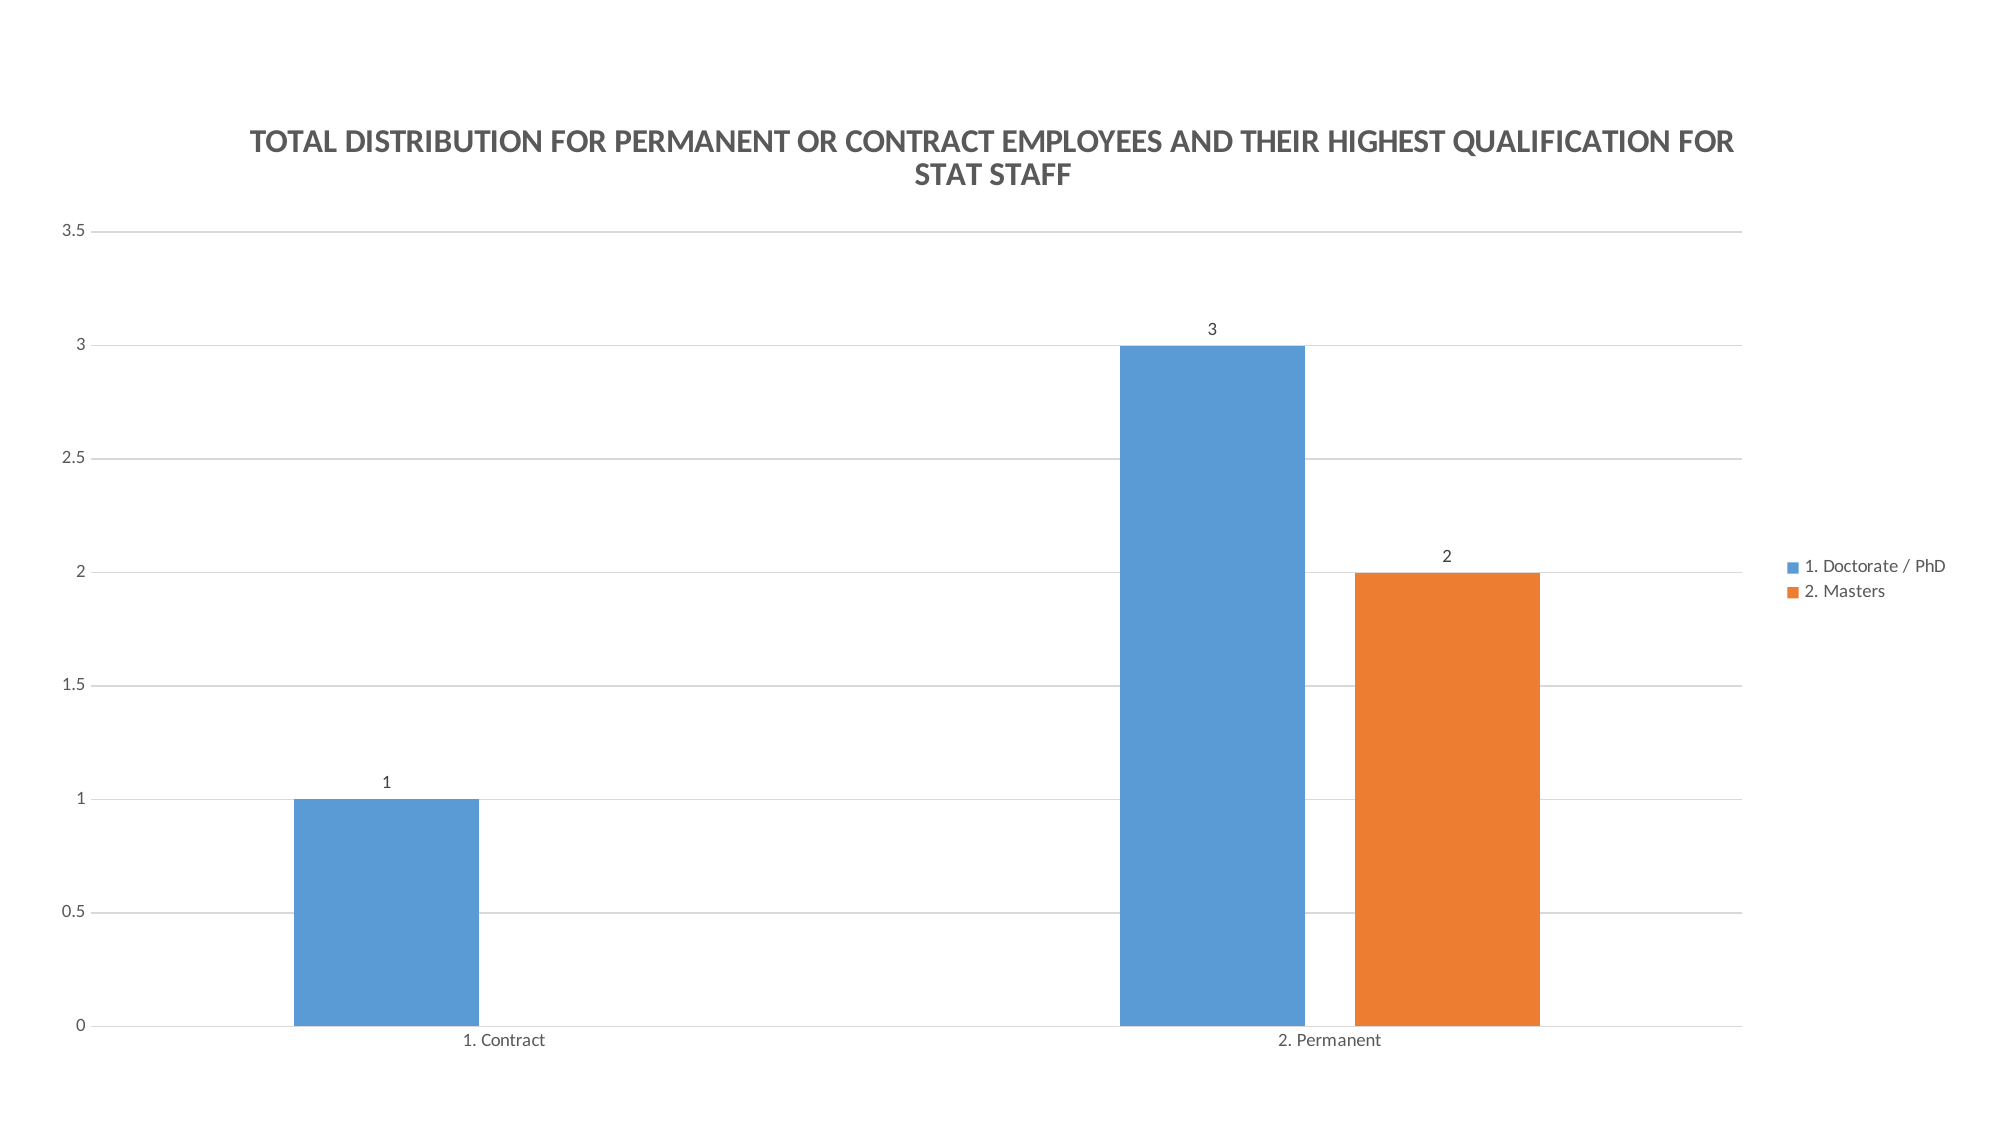

### Chart: TOTAL DISTRIBUTION FOR PERMANENT OR CONTRACT EMPLOYEES AND THEIR HIGHEST QUALIFICATION FOR STAT STAFF

| Category | 1. Doctorate / PhD | 2. Masters |
|---|---|---|
| 1. Contract | 1.0 | None |
| 2. Permanent | 3.0 | 2.0 |